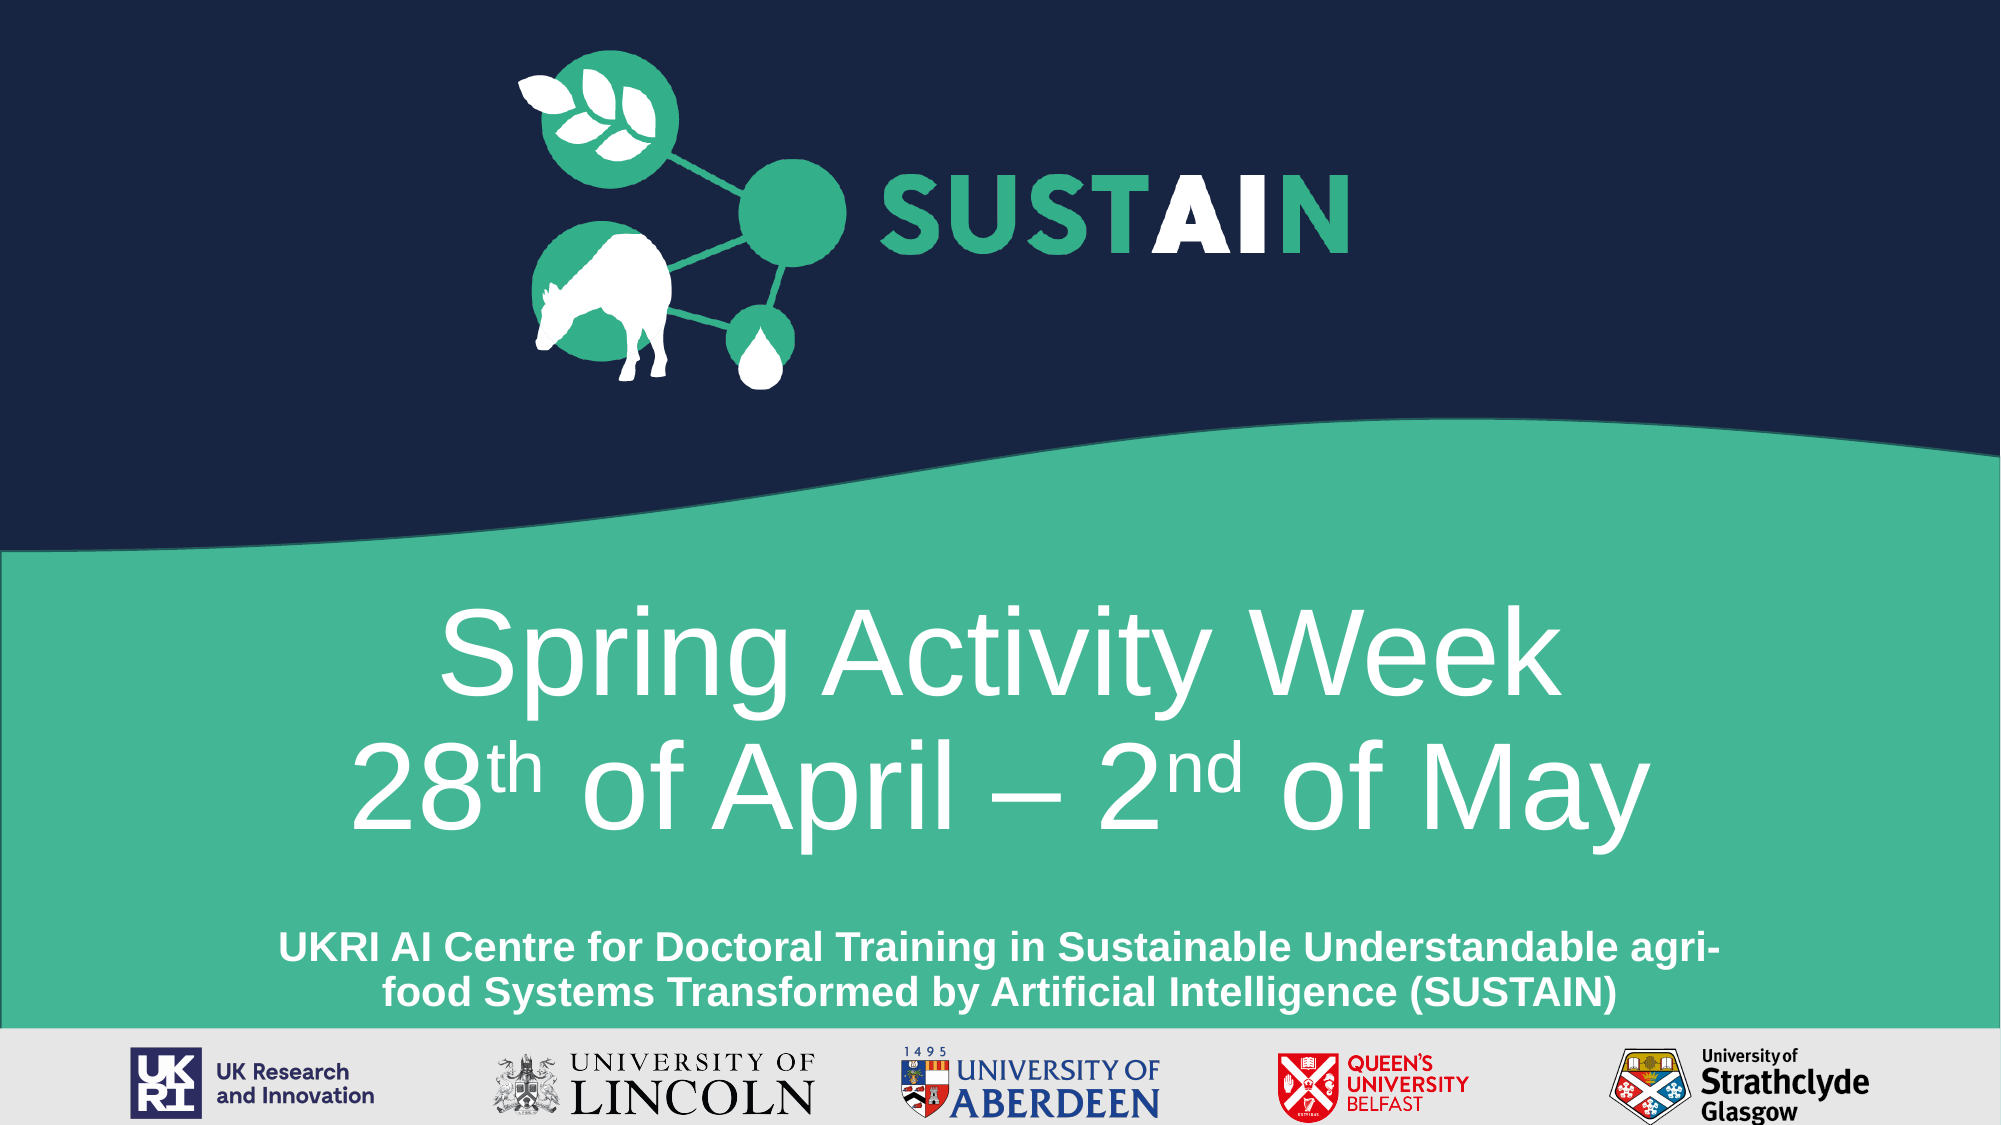

# Spring Activity Week 28th of April – 2nd of May